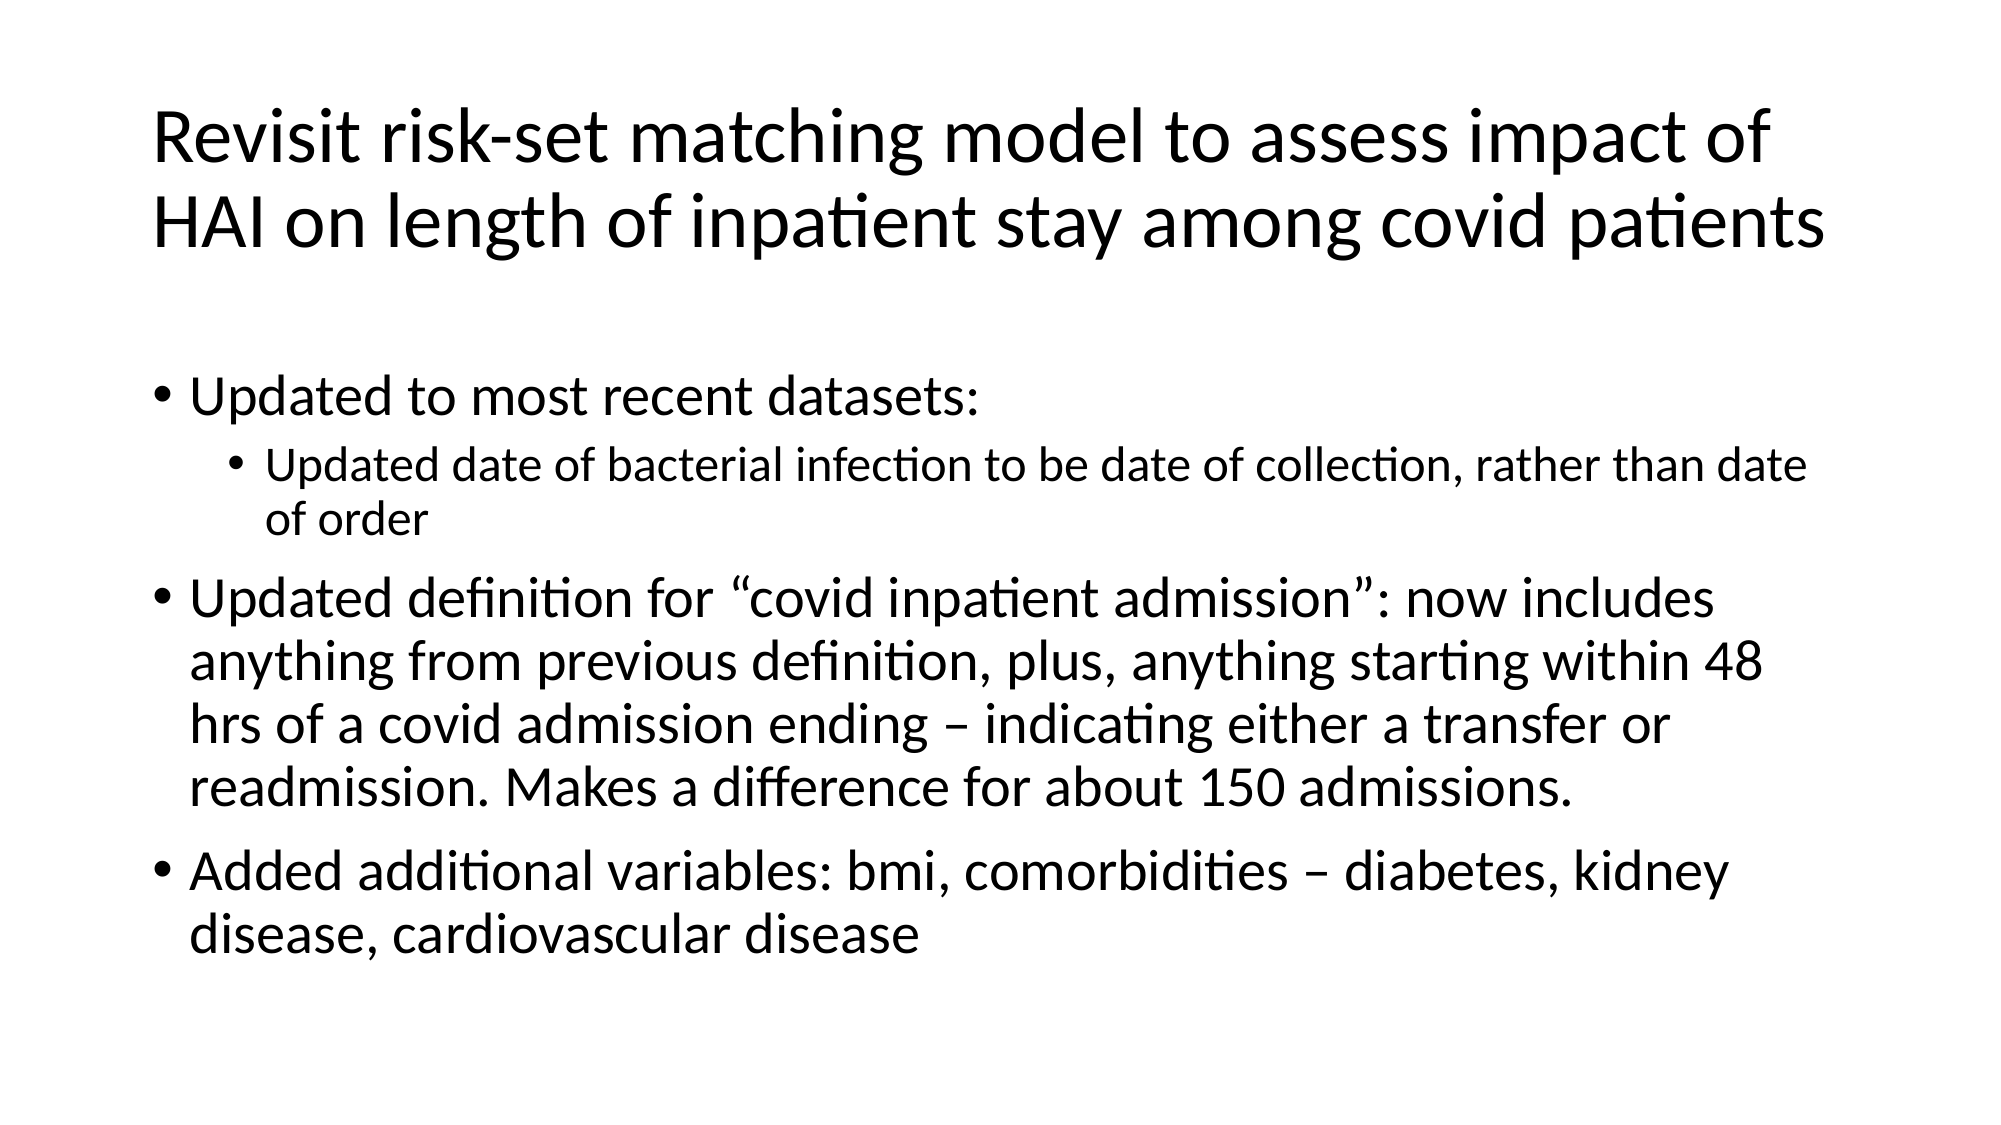

# Revisit risk-set matching model to assess impact of HAI on length of inpatient stay among covid patients
Updated to most recent datasets:
Updated date of bacterial infection to be date of collection, rather than date of order
Updated definition for “covid inpatient admission”: now includes anything from previous definition, plus, anything starting within 48 hrs of a covid admission ending – indicating either a transfer or readmission. Makes a difference for about 150 admissions.
Added additional variables: bmi, comorbidities – diabetes, kidney disease, cardiovascular disease